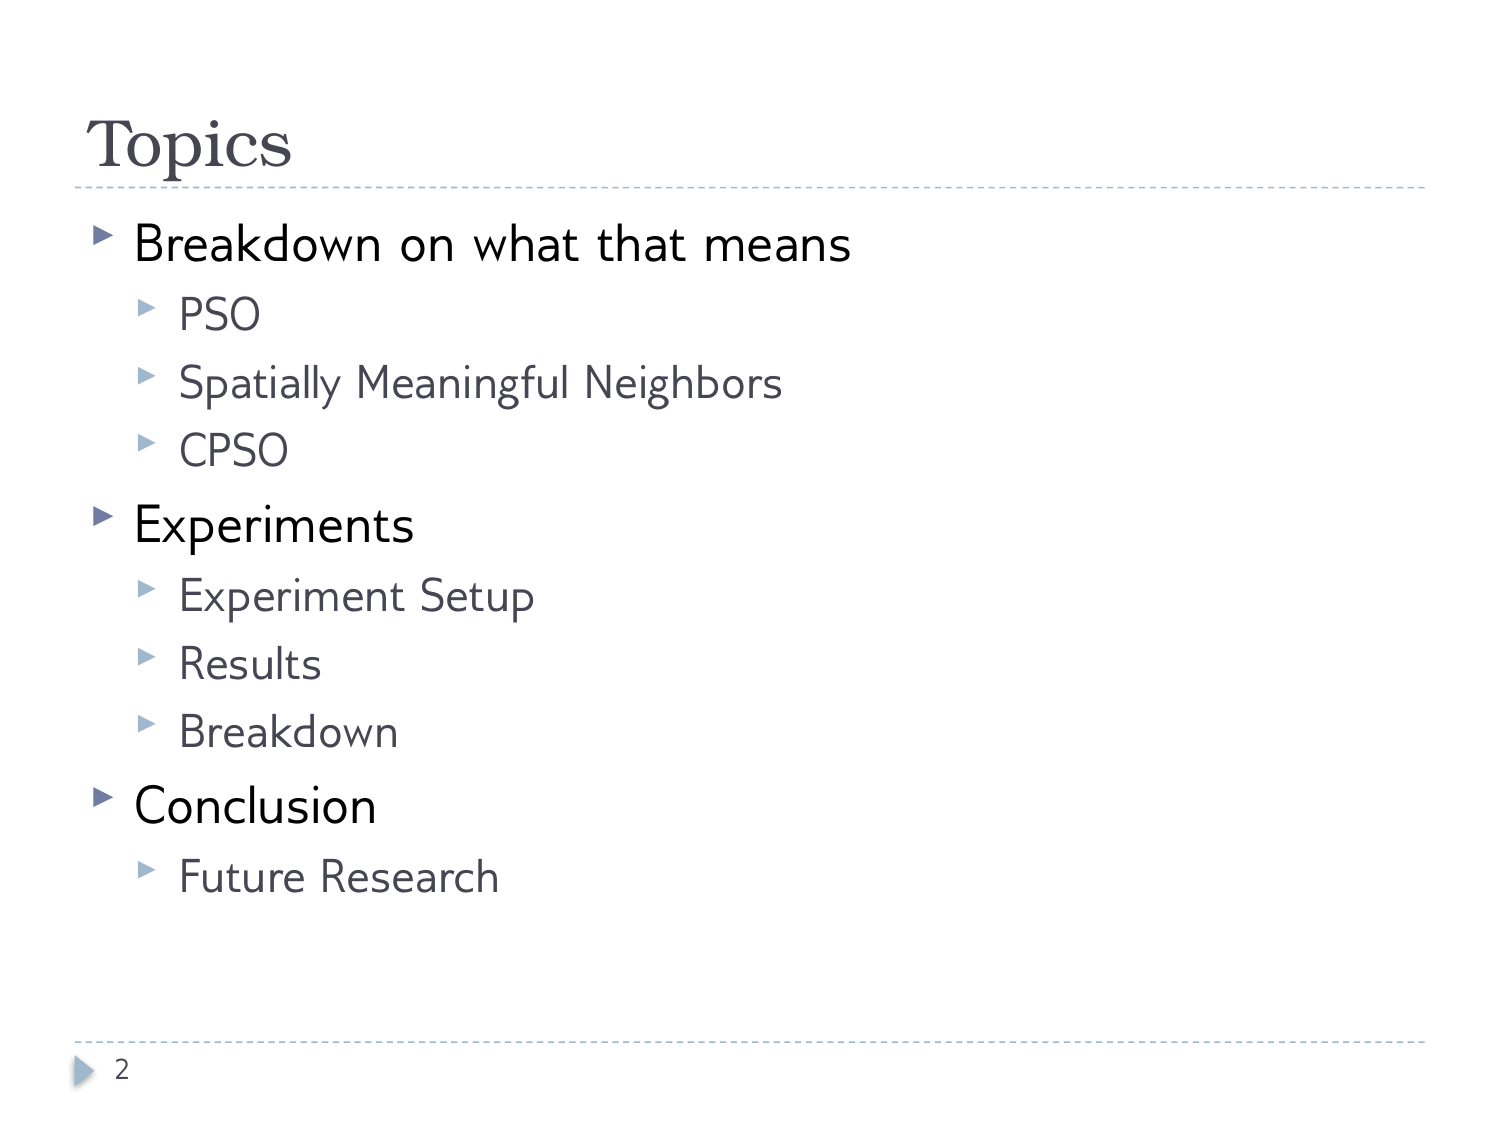

# Topics
Breakdown on what that means
PSO
Spatially Meaningful Neighbors
CPSO
Experiments
Experiment Setup
Results
Breakdown
Conclusion
Future Research
2